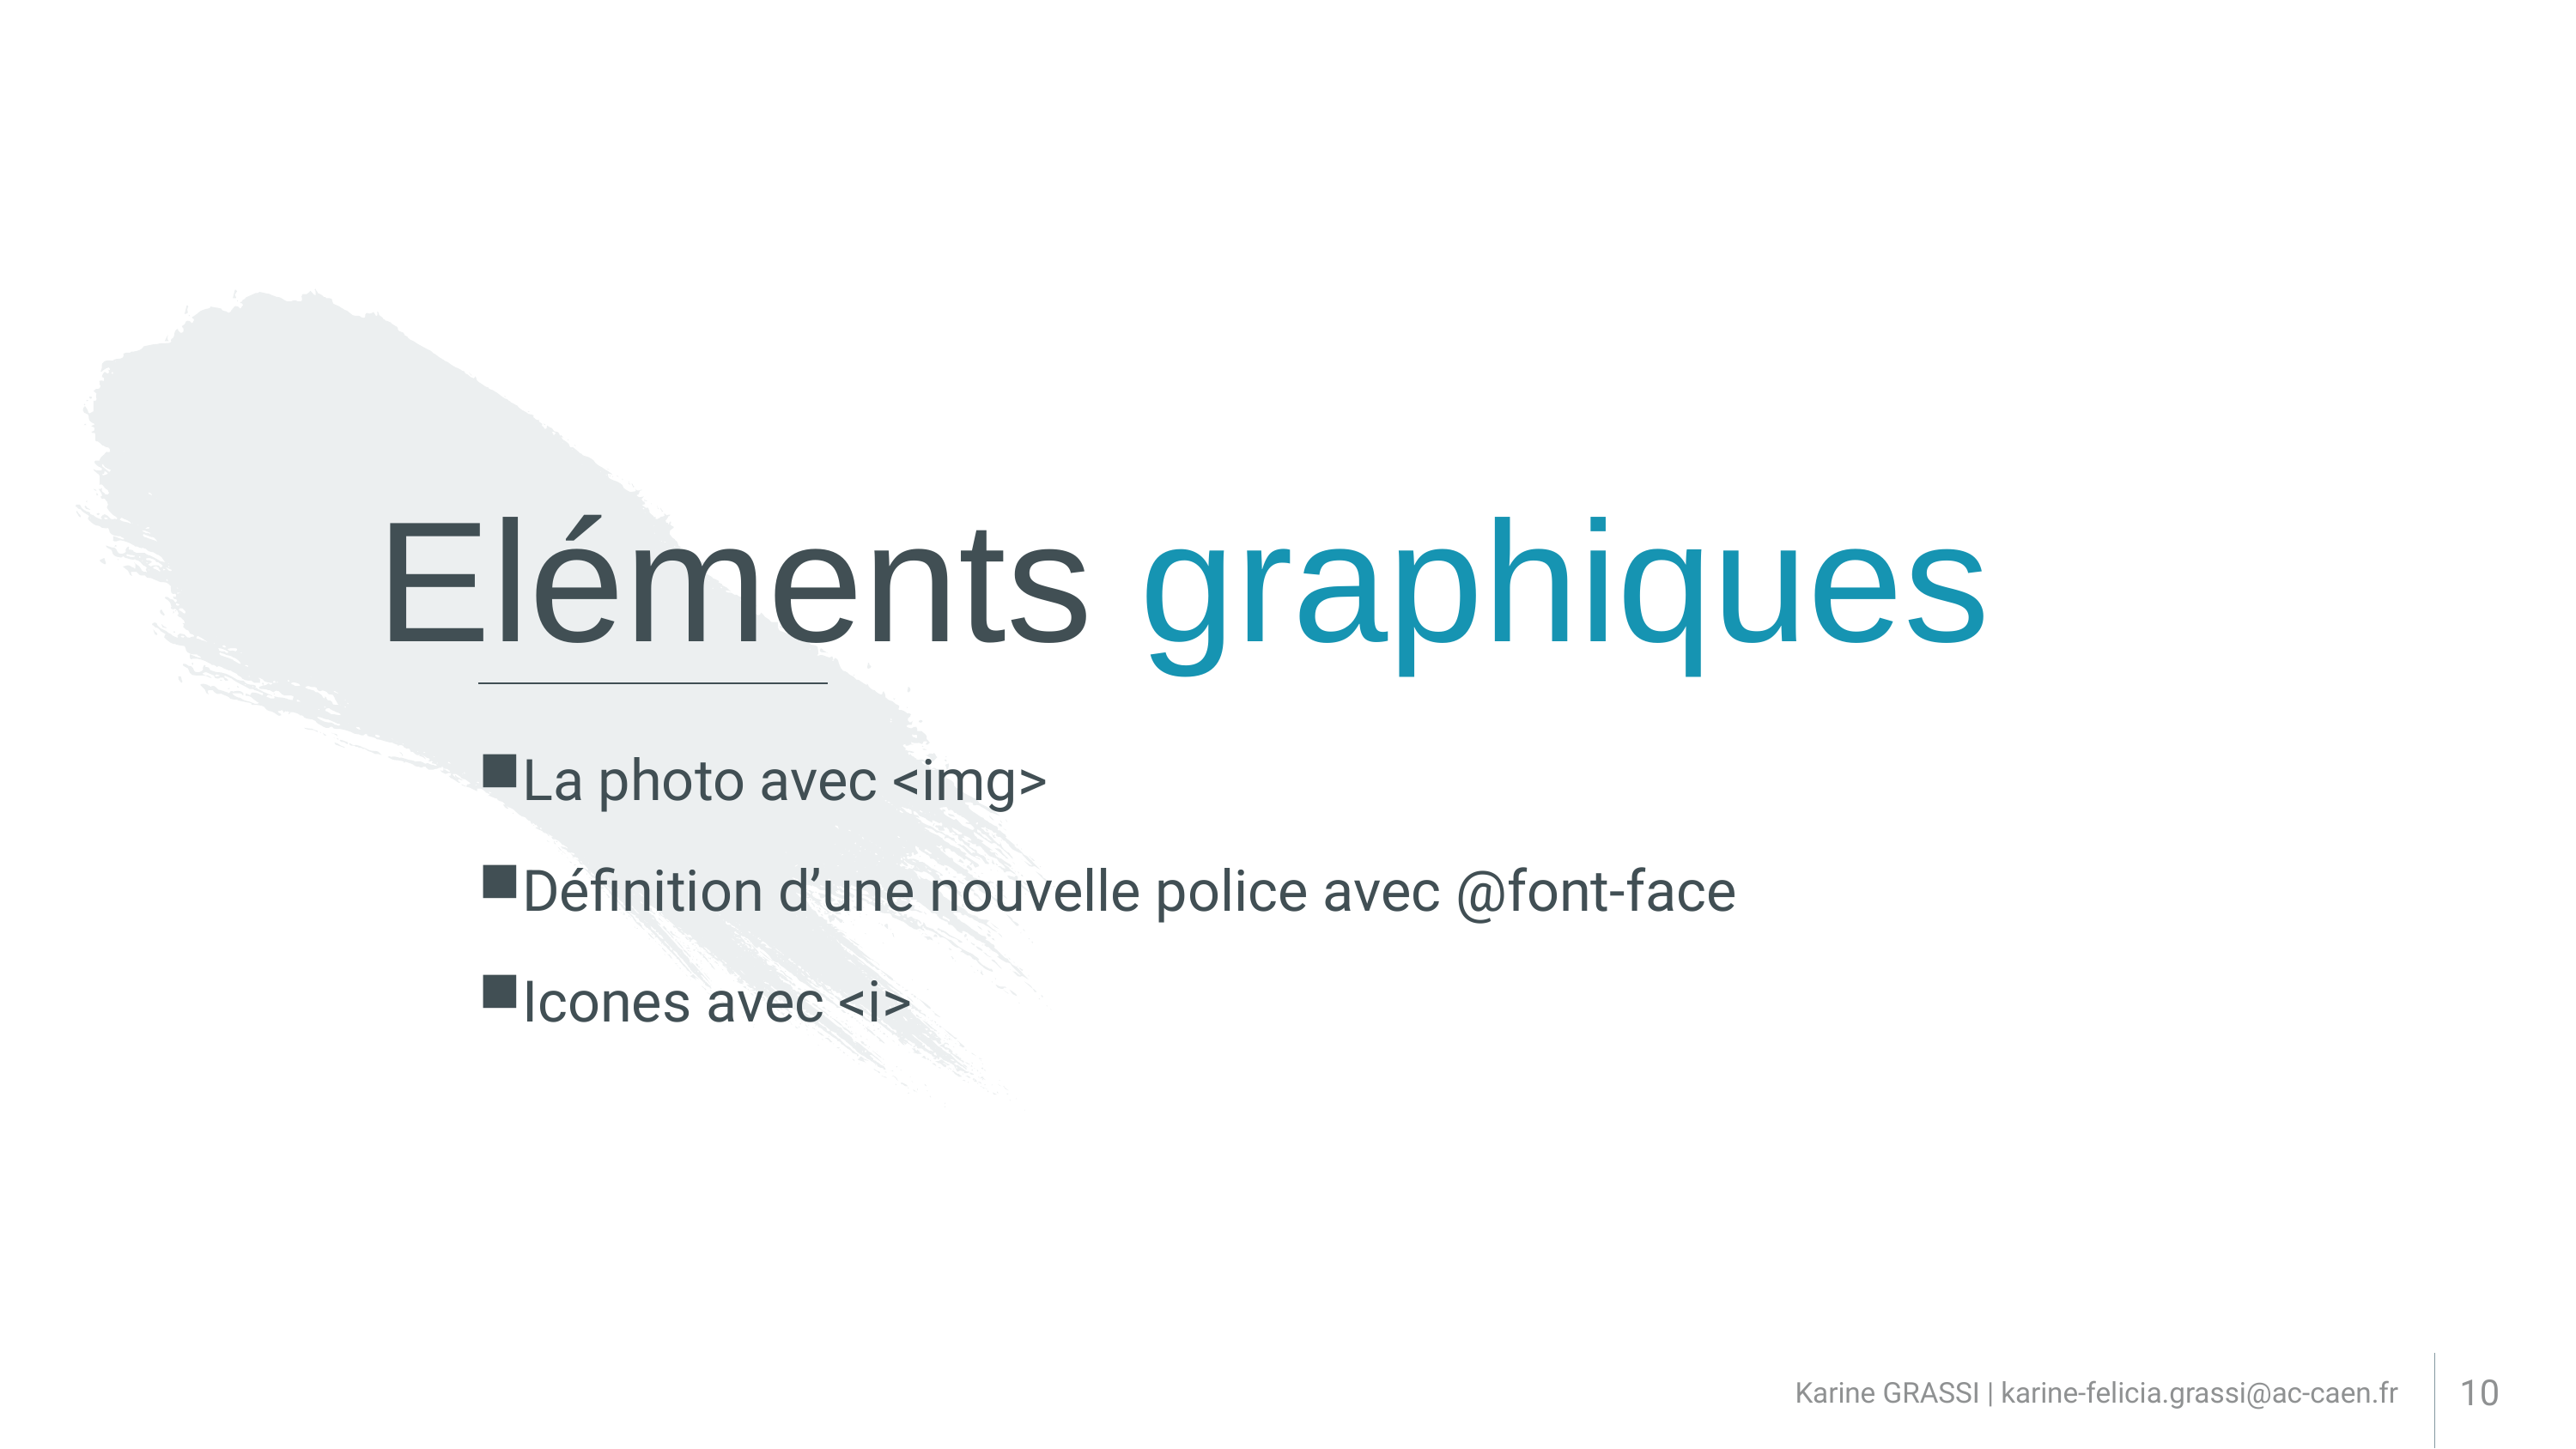

# Eléments graphiques
La photo avec <img>
Définition d’une nouvelle police avec @font-face
Icones avec <i>
10
Karine GRASSI | karine-felicia.grassi@ac-caen.fr